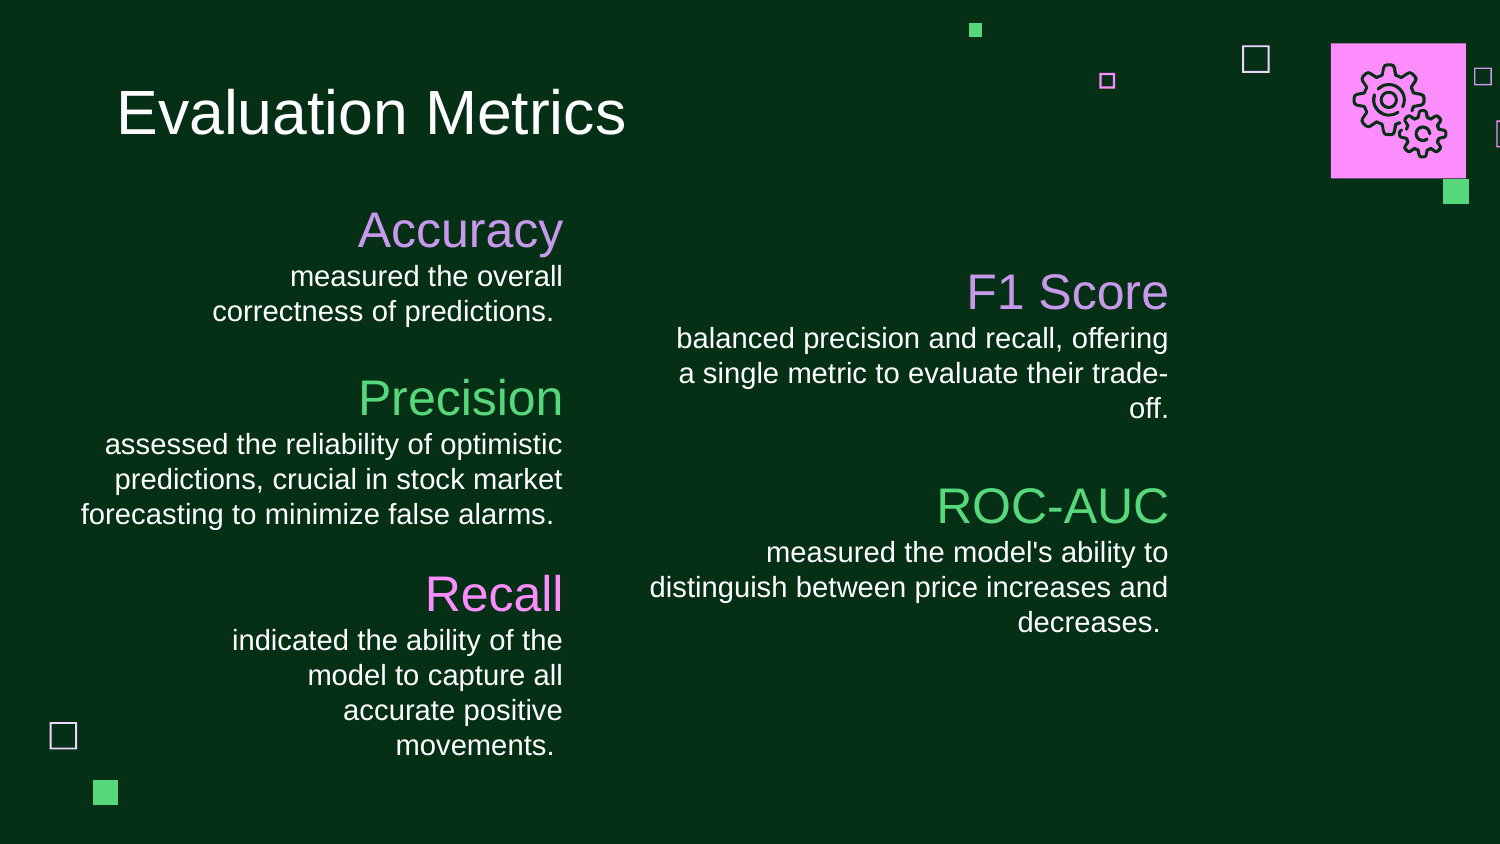

# Evaluation Metrics
Accuracy
measured the overall correctness of predictions.
F1 Score
balanced precision and recall, offering a single metric to evaluate their trade-off.
Precision
assessed the reliability of optimistic predictions, crucial in stock market forecasting to minimize false alarms.
ROC-AUC
measured the model's ability to distinguish between price increases and decreases.
Recall
indicated the ability of the model to capture all accurate positive movements.